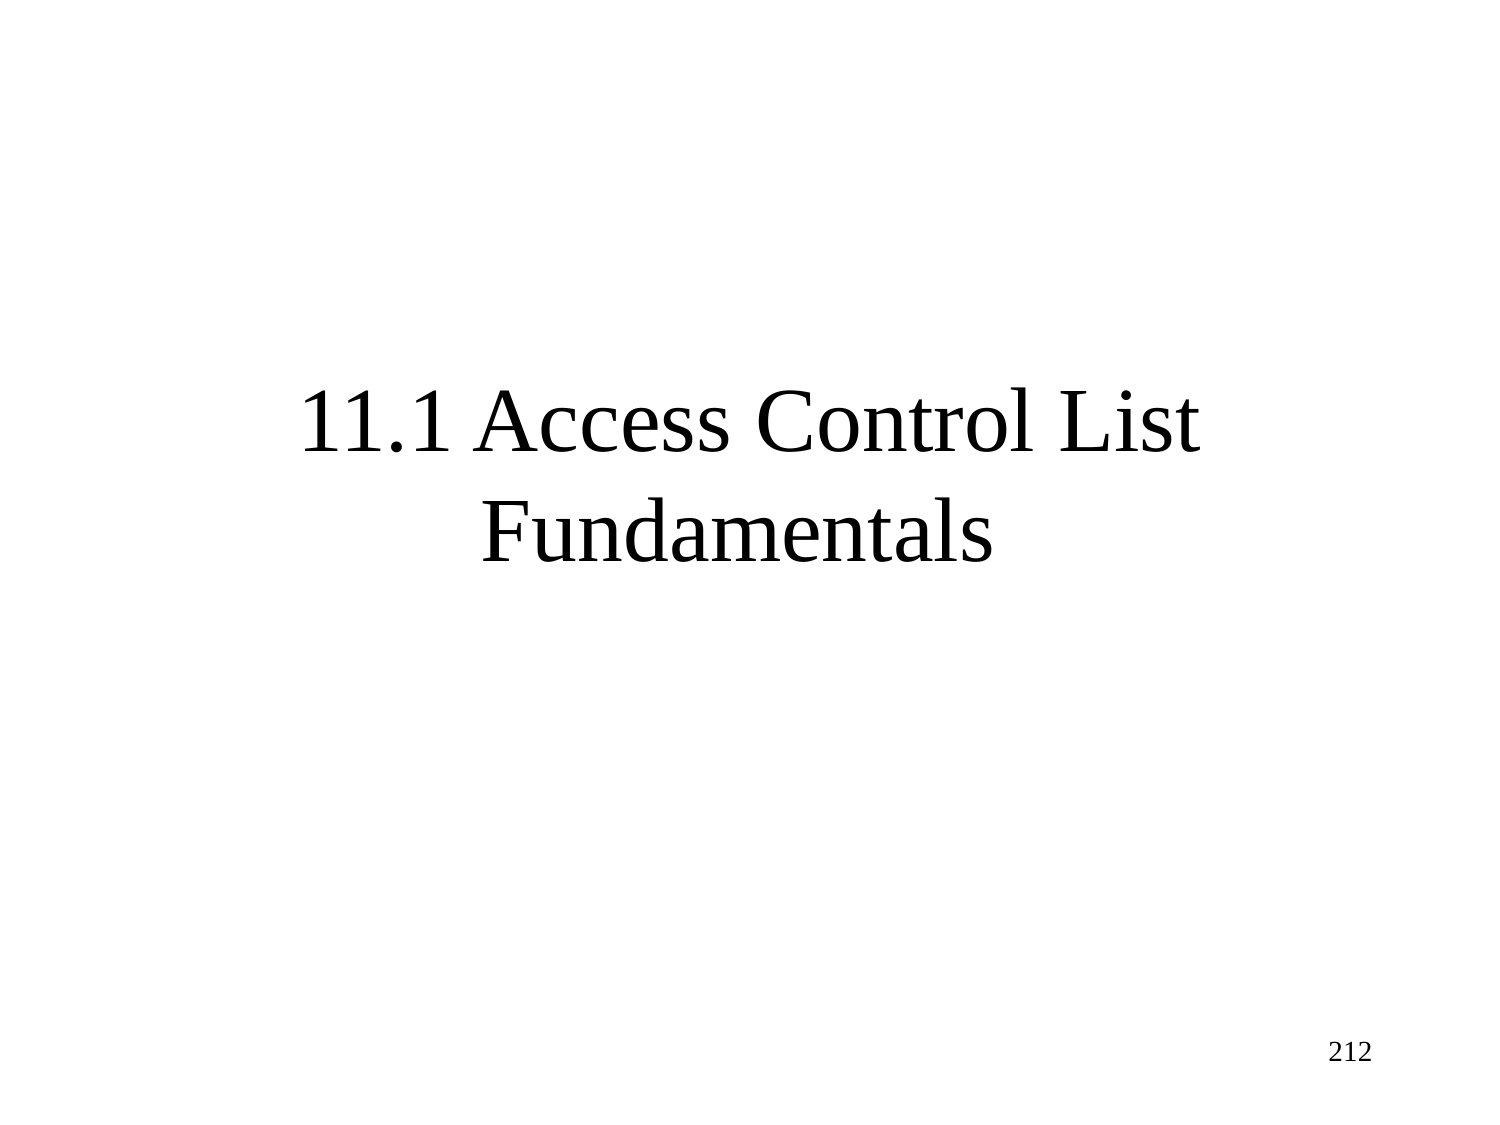

# 11.1 Access Control List Fundamentals

212